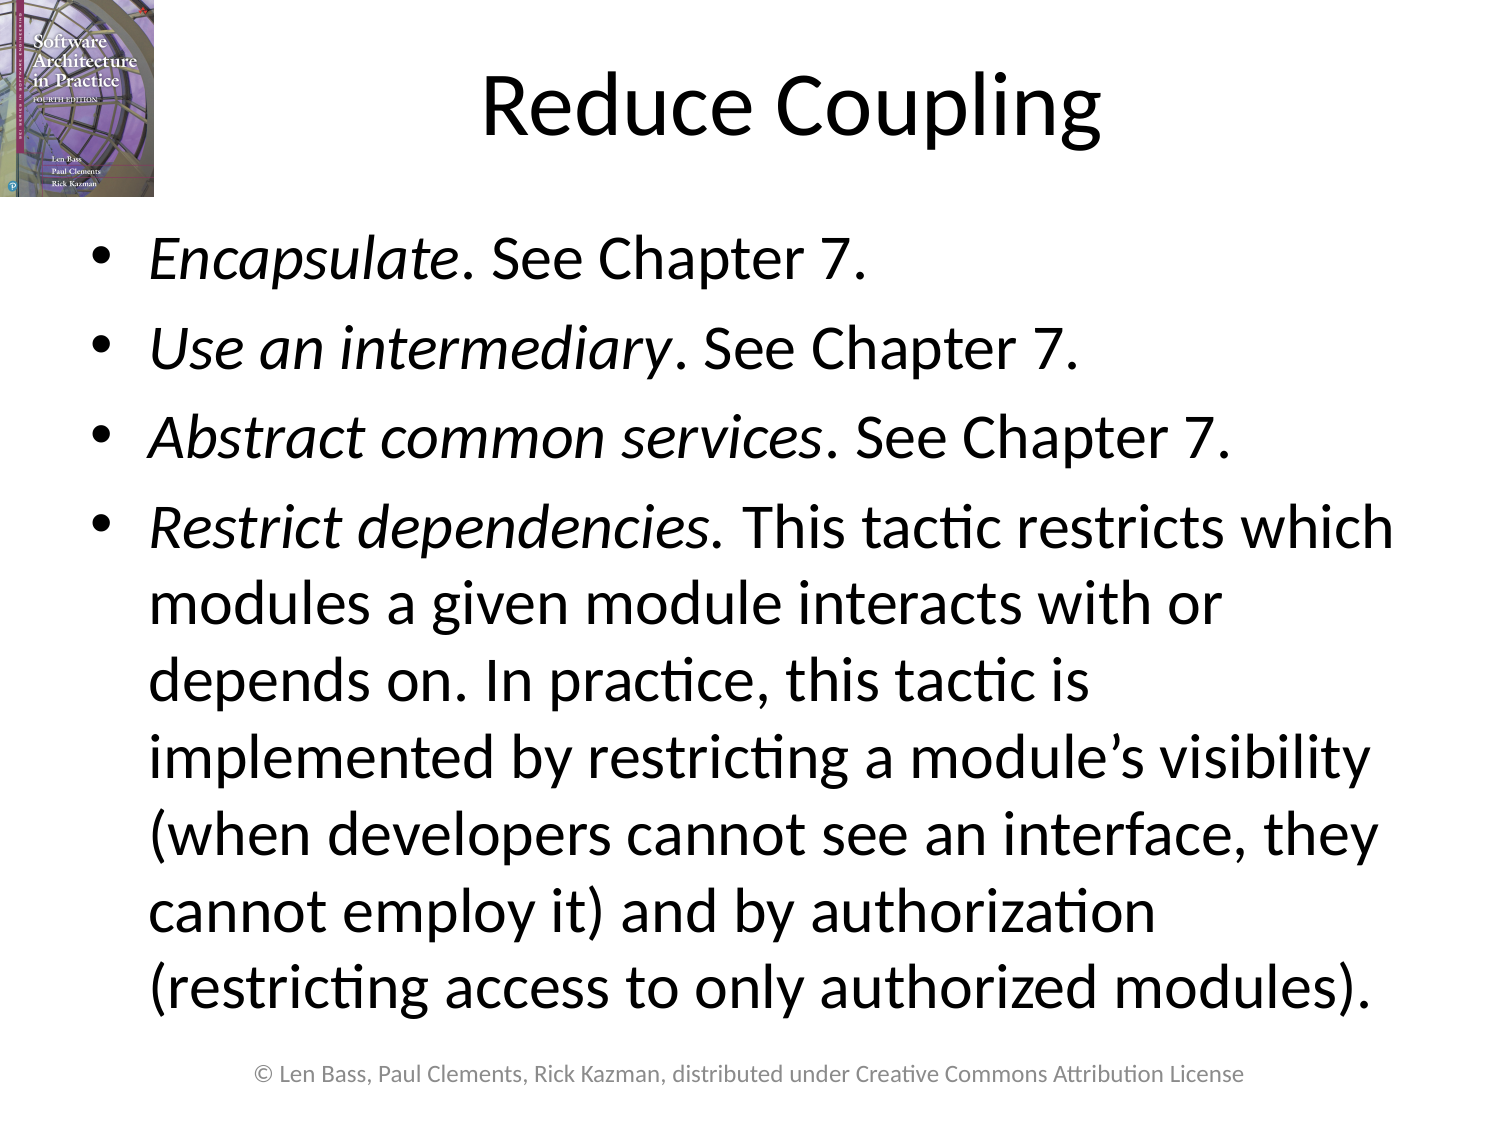

# Reduce Coupling
Encapsulate. See Chapter 7.
Use an intermediary. See Chapter 7.
Abstract common services. See Chapter 7.
Restrict dependencies. This tactic restricts which modules a given module interacts with or depends on. In practice, this tactic is implemented by restricting a module’s visibility (when developers cannot see an interface, they cannot employ it) and by authorization (restricting access to only authorized modules).

© Len Bass, Paul Clements, Rick Kazman, distributed under Creative Commons Attribution License